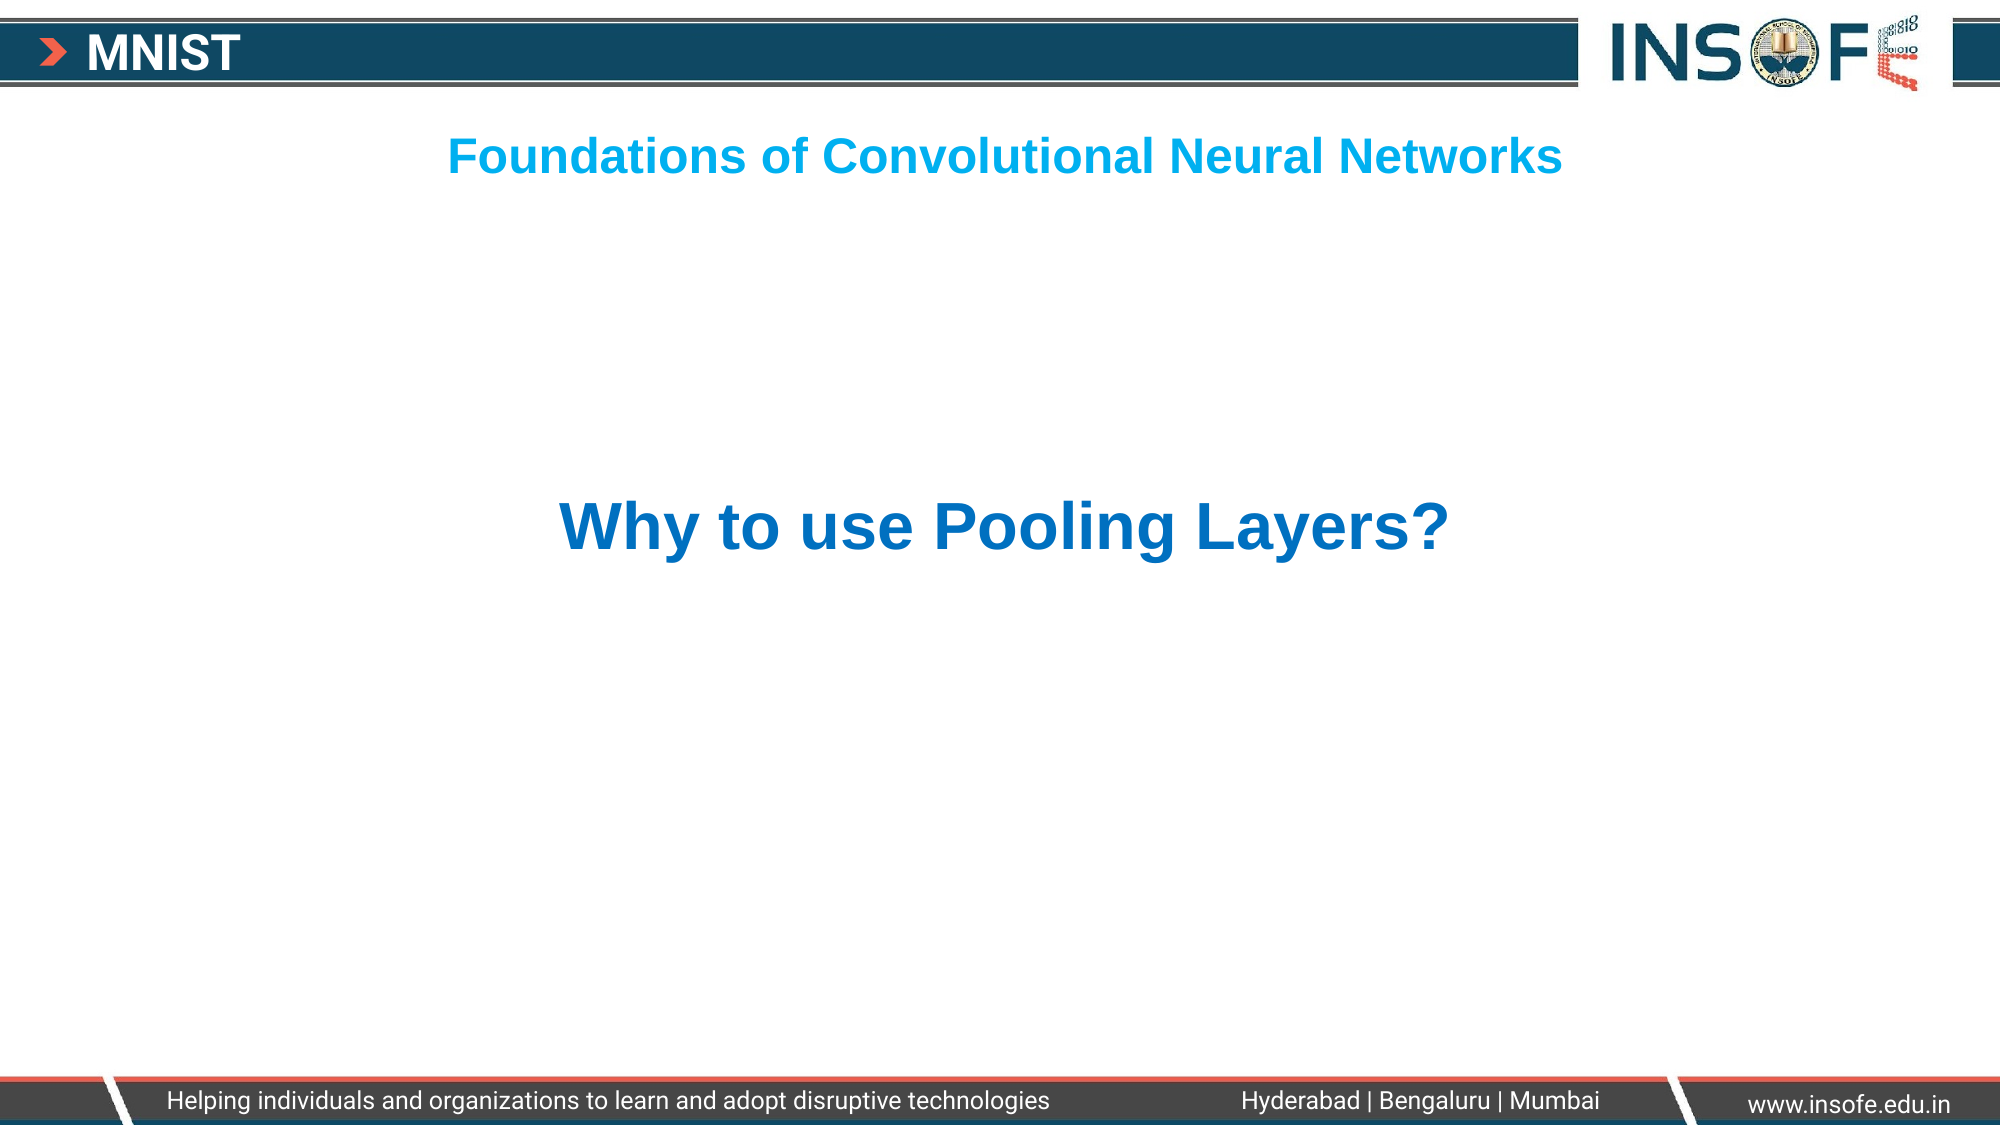

# MNIST
Foundations of Convolutional Neural Networks

Why to use Pooling Layers?